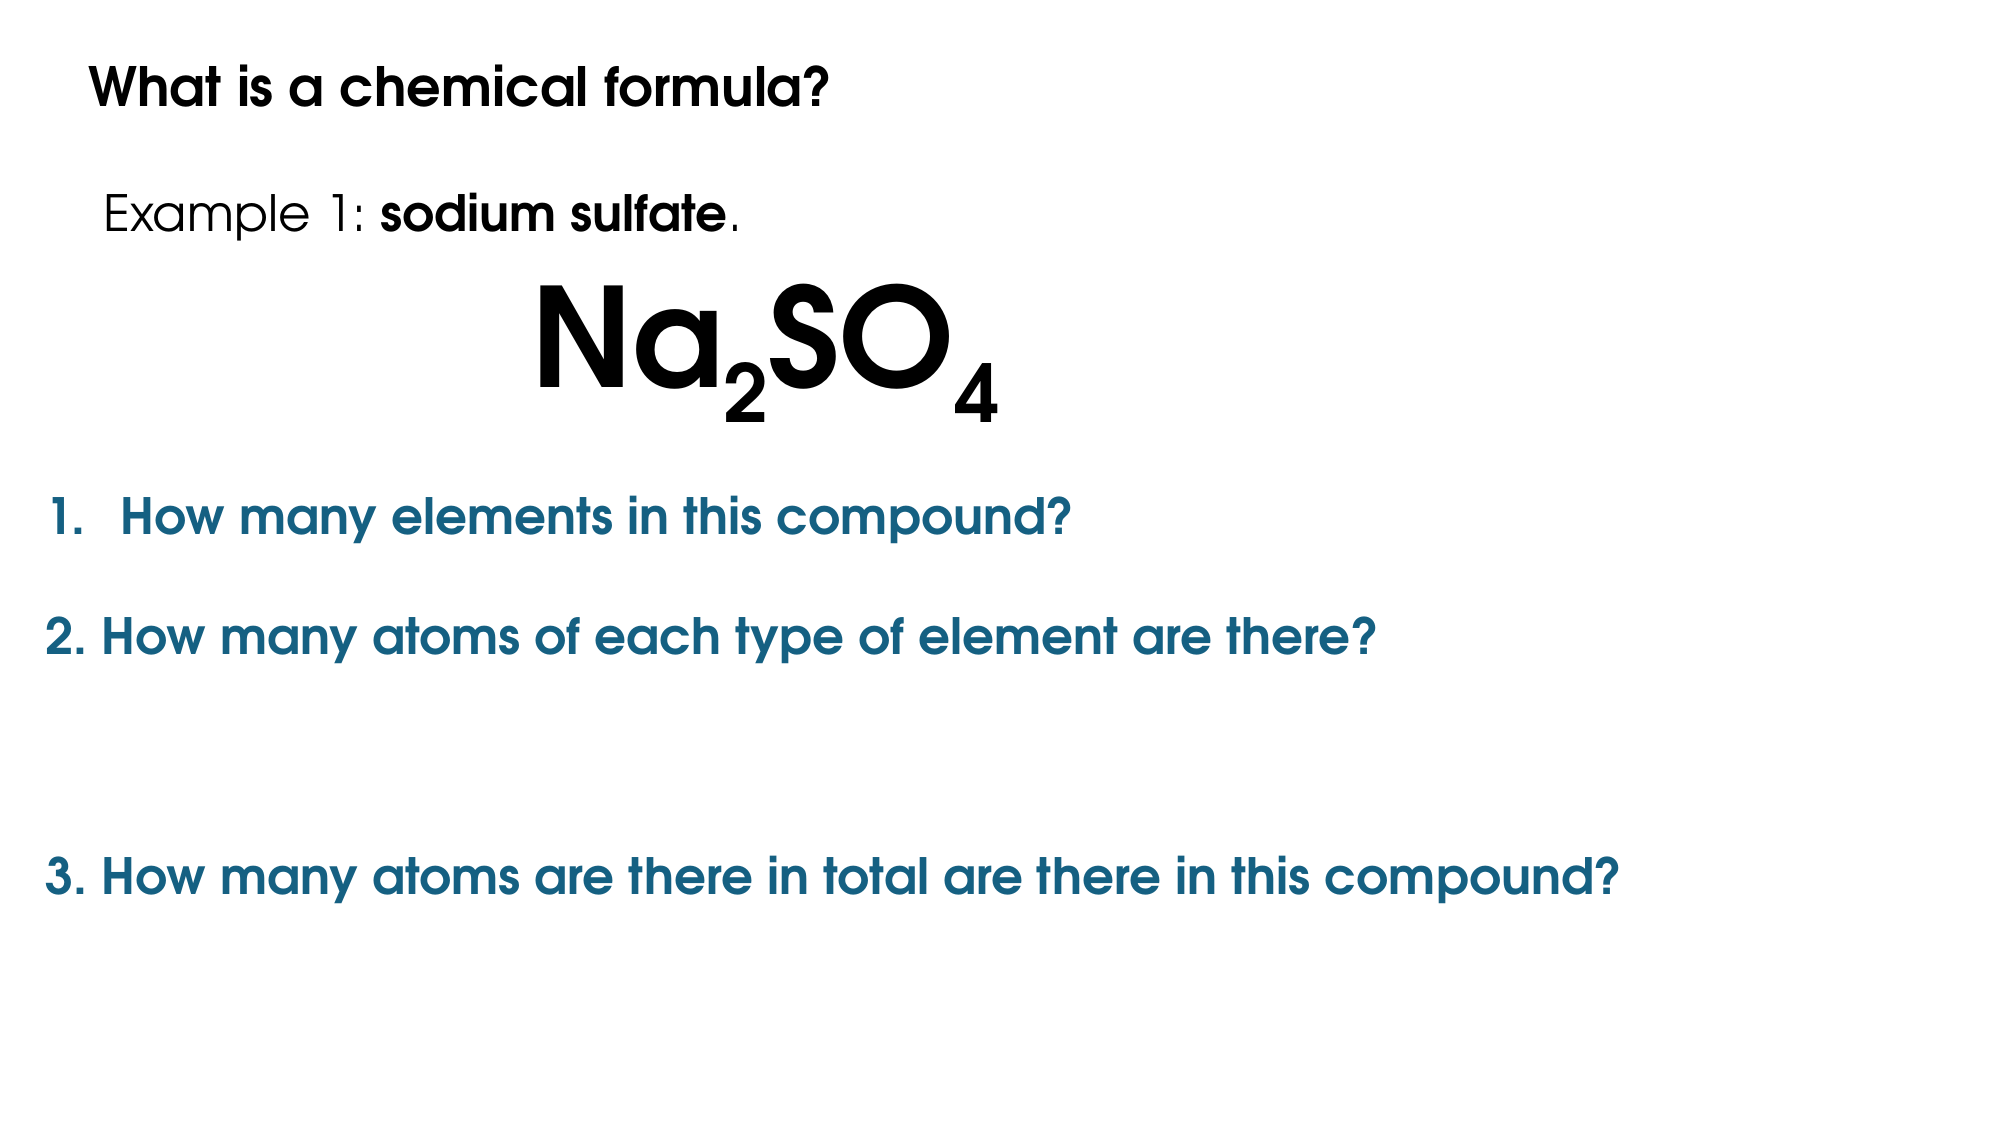

# What is a chemical formula?
Example 1: sodium sulfate.
Na2SO4
How many elements in this compound?

2. How many atoms of each type of element are there?

3. How many atoms are there in total are there in this compound?